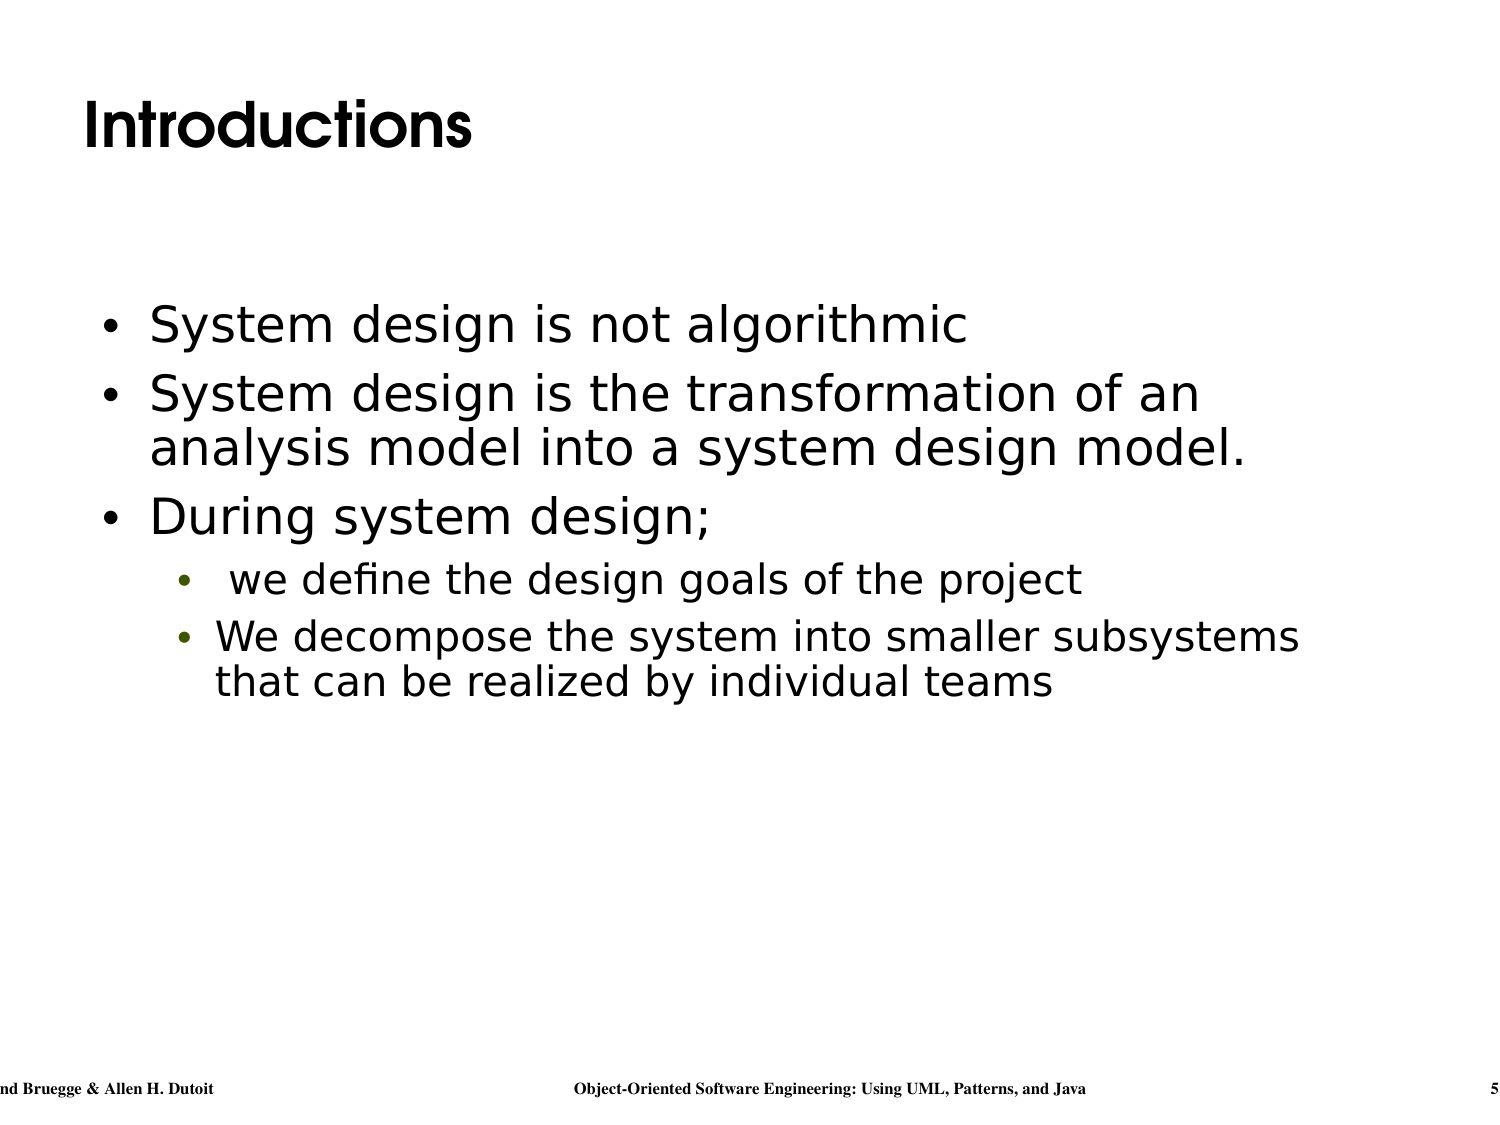

# Introductions

System design is not algorithmic
System design is the transformation of an analysis model into a system design model.
During system design;
 we define the design goals of the project
We decompose the system into smaller subsystems that can be realized by individual teams